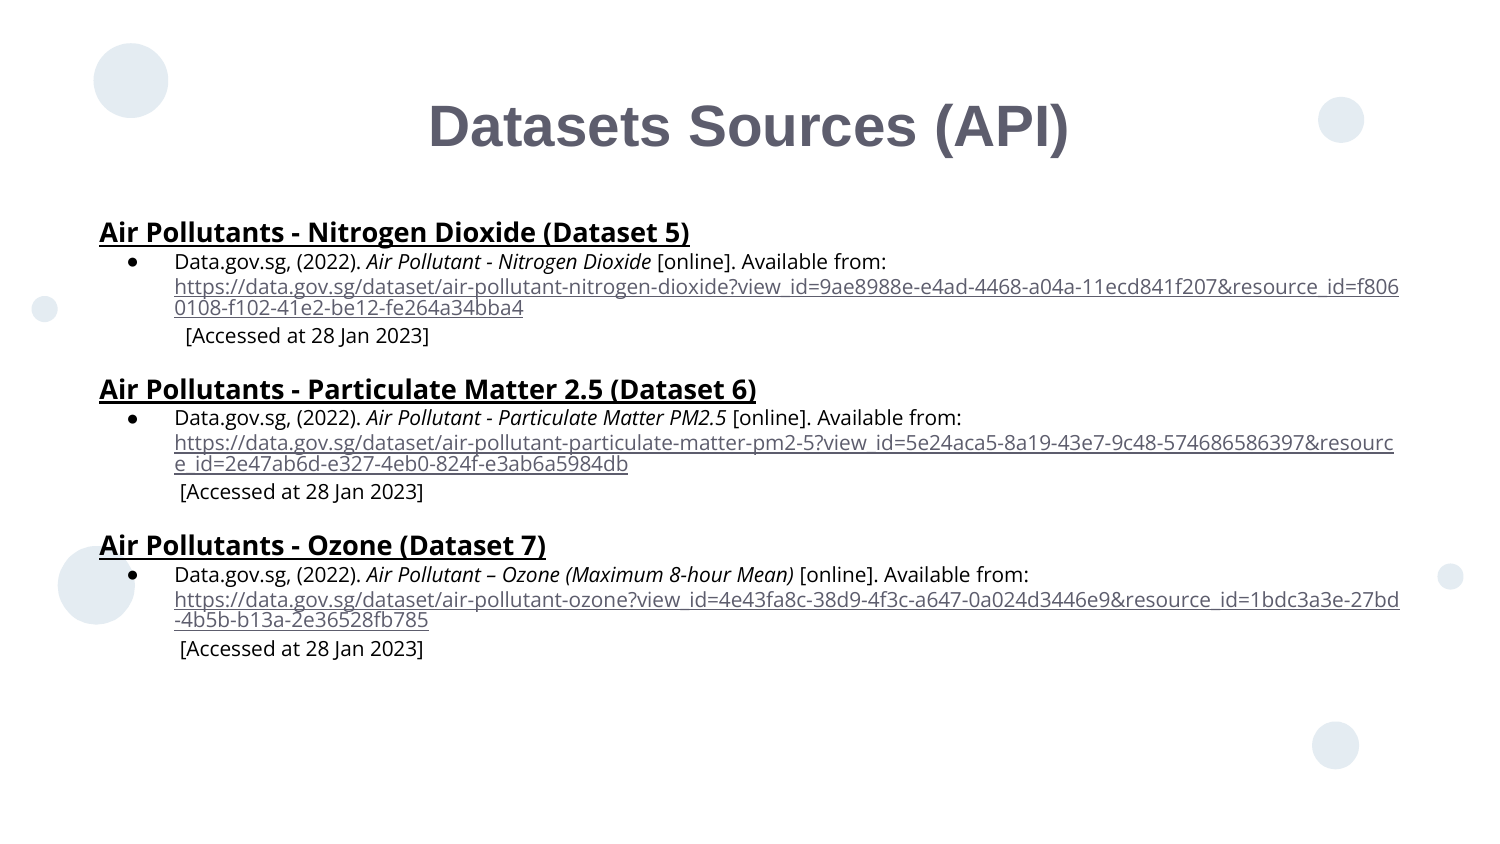

# Datasets Sources (API)
Air Pollutants - Nitrogen Dioxide (Dataset 5)
Data.gov.sg, (2022). Air Pollutant - Nitrogen Dioxide [online]. Available from: https://data.gov.sg/dataset/air-pollutant-nitrogen-dioxide?view_id=9ae8988e-e4ad-4468-a04a-11ecd841f207&resource_id=f8060108-f102-41e2-be12-fe264a34bba4  [Accessed at 28 Jan 2023]

Air Pollutants - Particulate Matter 2.5 (Dataset 6)
Data.gov.sg, (2022). Air Pollutant - Particulate Matter PM2.5 [online]. Available from: https://data.gov.sg/dataset/air-pollutant-particulate-matter-pm2-5?view_id=5e24aca5-8a19-43e7-9c48-574686586397&resource_id=2e47ab6d-e327-4eb0-824f-e3ab6a5984db [Accessed at 28 Jan 2023]

Air Pollutants - Ozone (Dataset 7)
Data.gov.sg, (2022). Air Pollutant – Ozone (Maximum 8-hour Mean) [online]. Available from: https://data.gov.sg/dataset/air-pollutant-ozone?view_id=4e43fa8c-38d9-4f3c-a647-0a024d3446e9&resource_id=1bdc3a3e-27bd-4b5b-b13a-2e36528fb785 [Accessed at 28 Jan 2023]